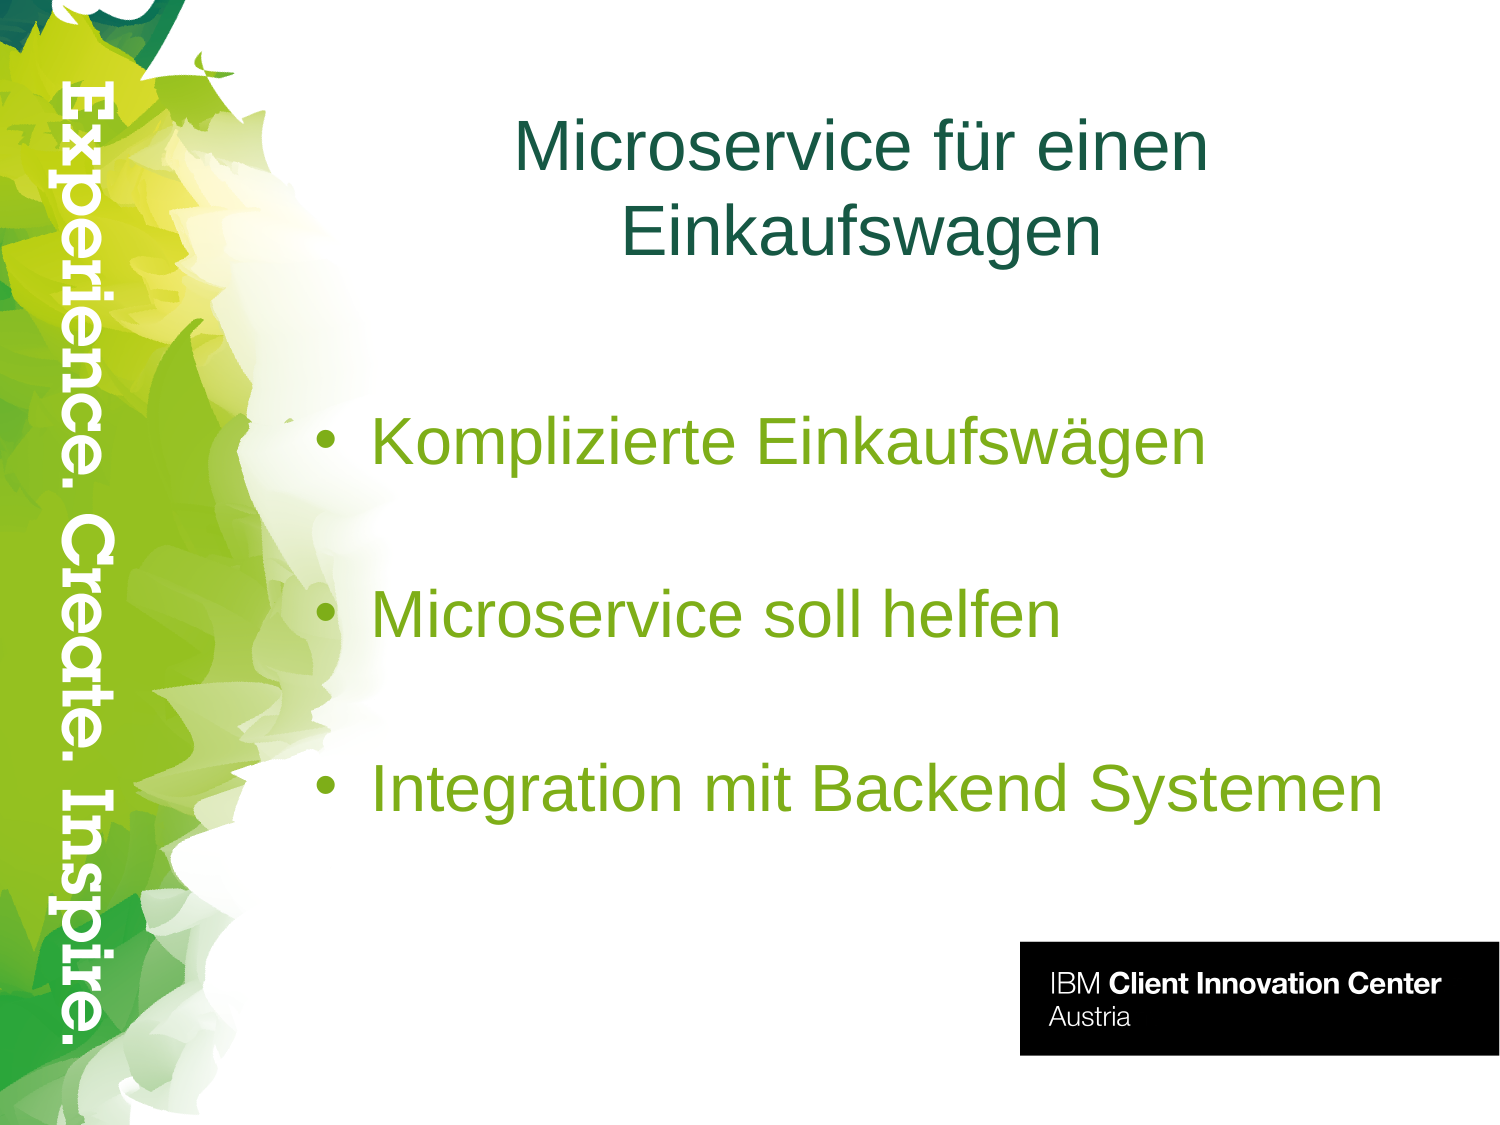

# Microservice für einen Einkaufswagen
Komplizierte Einkaufswägen
Microservice soll helfen
Integration mit Backend Systemen